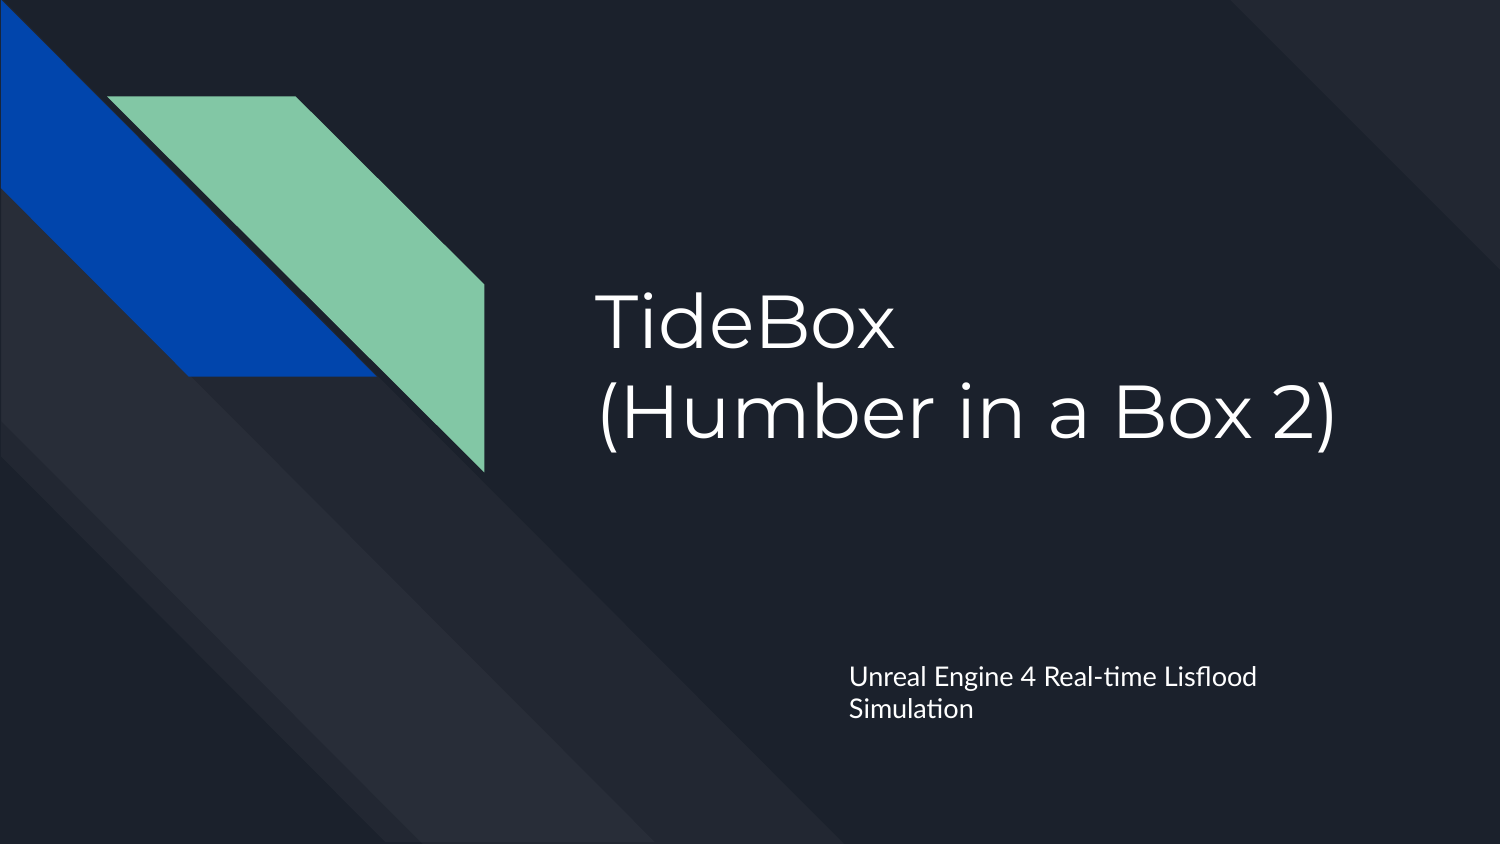

# TideBox
(Humber in a Box 2)
Unreal Engine 4 Real-time Lisflood Simulation